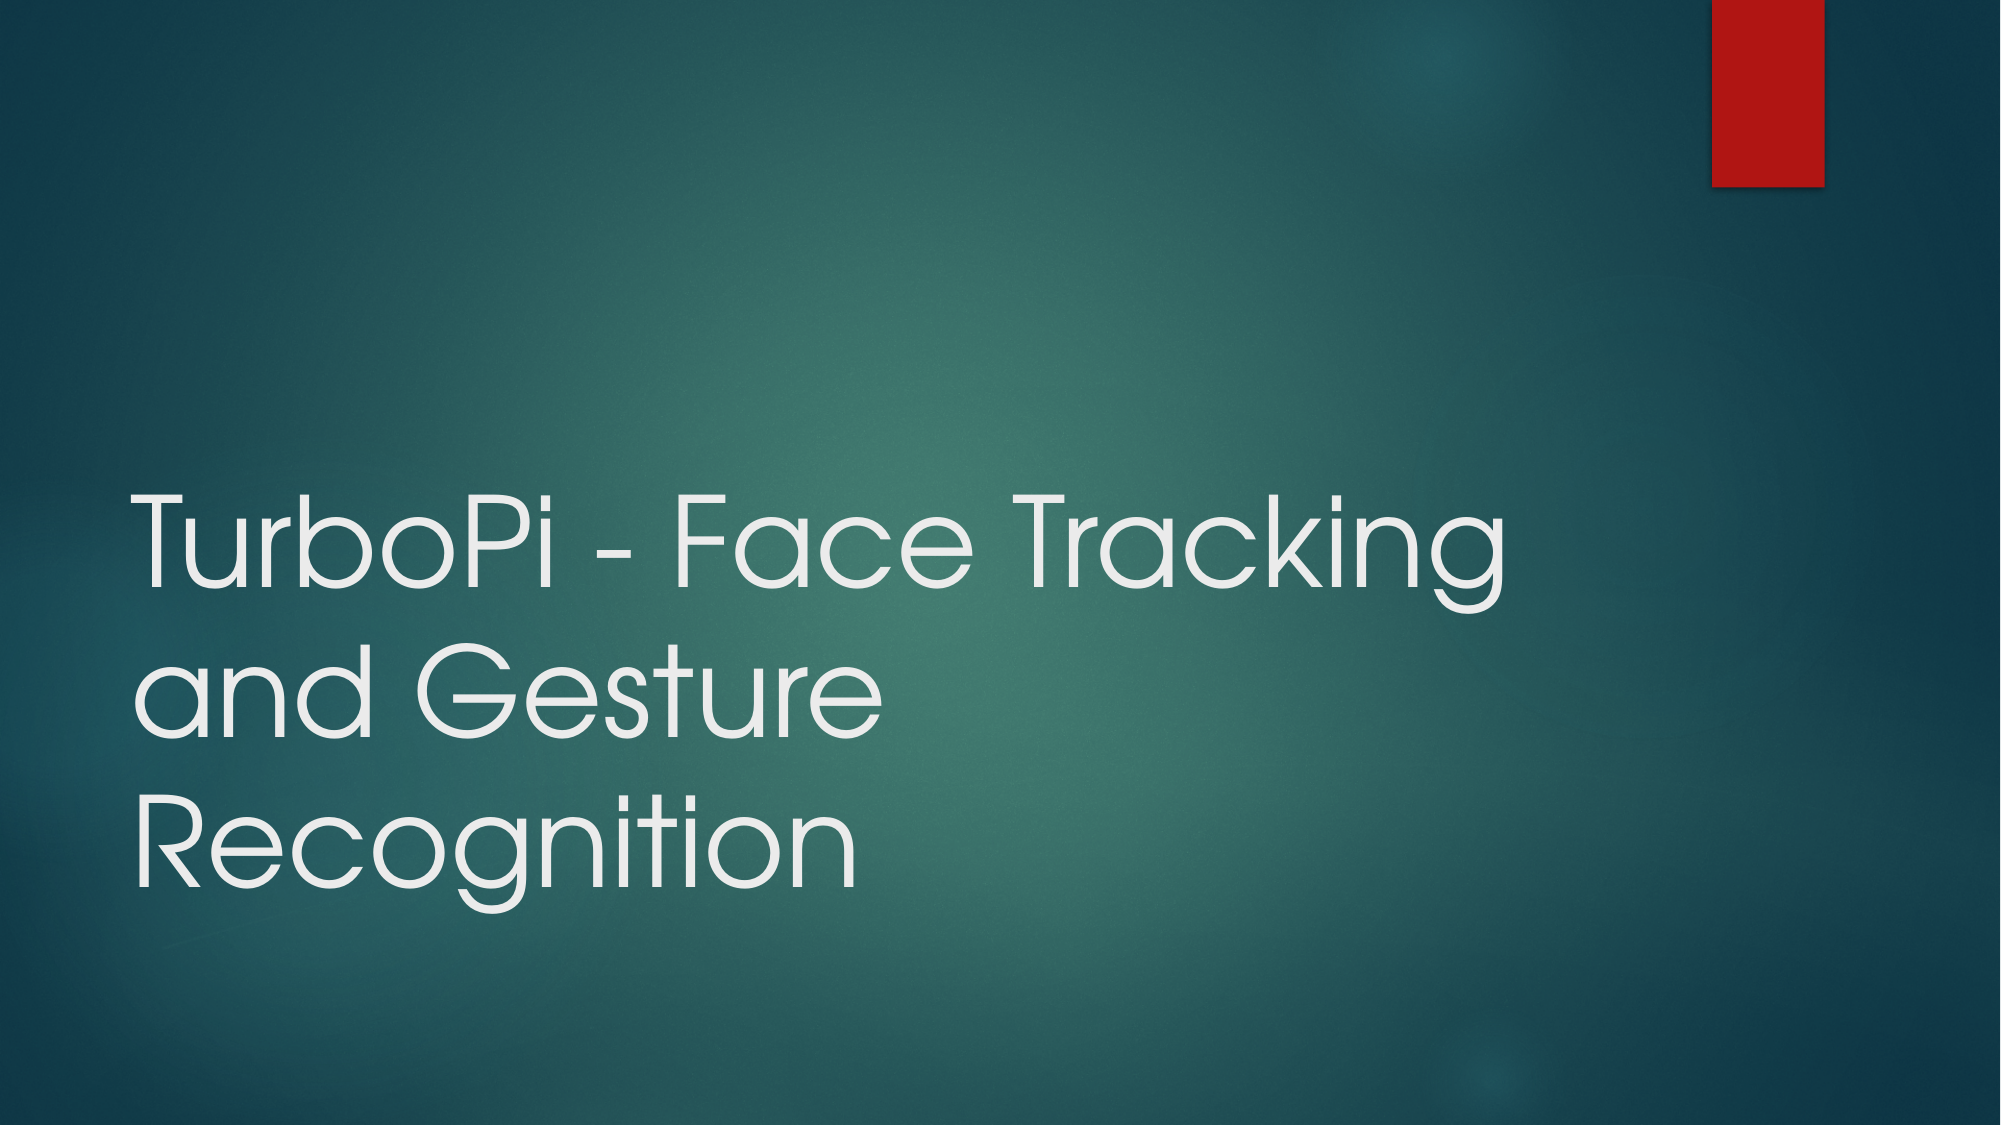

# TurboPi - Face Tracking and Gesture Recognition